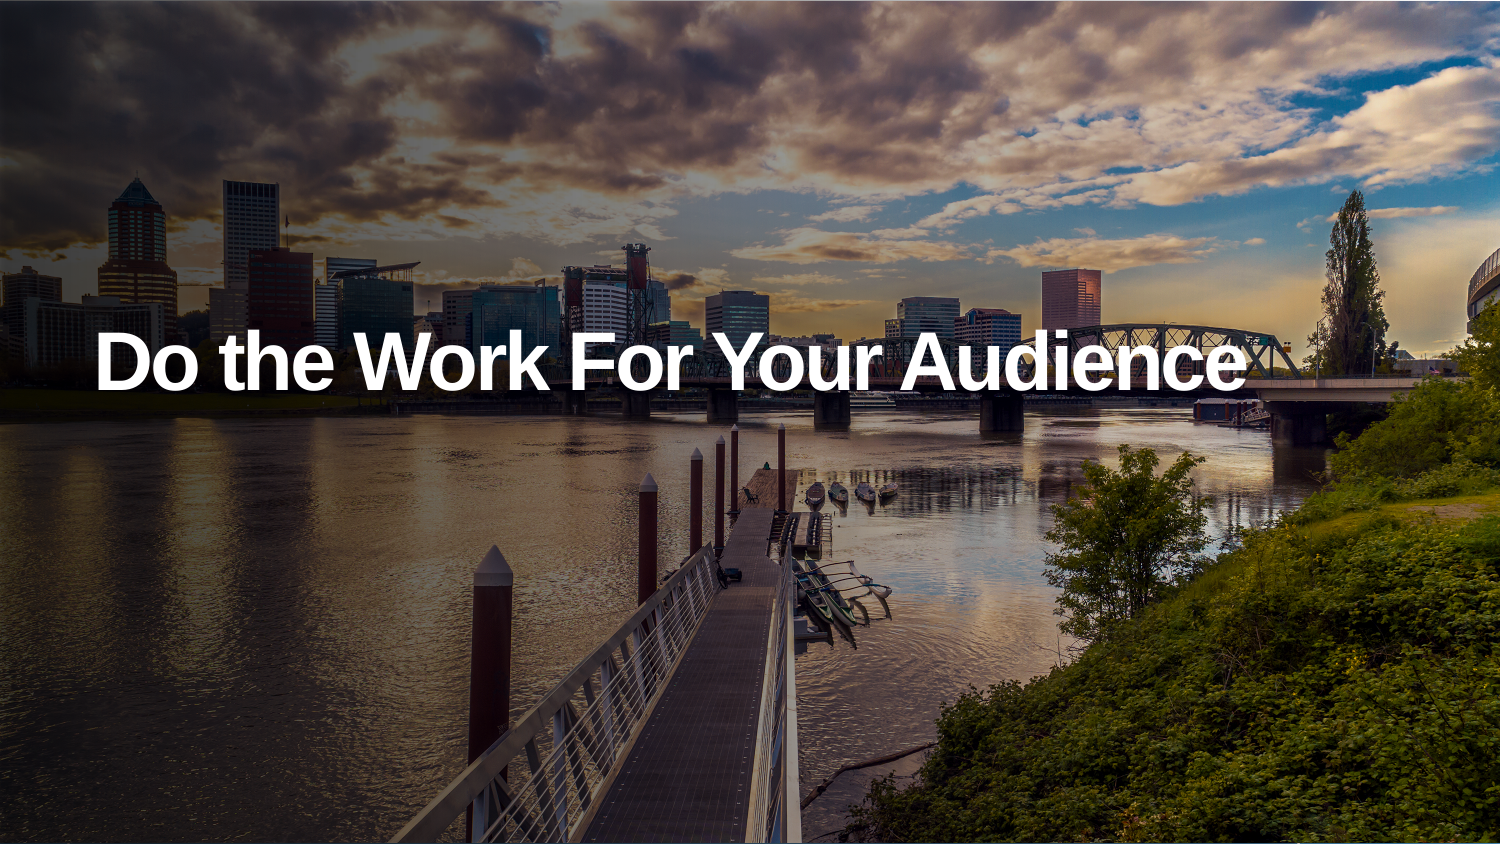

8
# Do the Work For Your Audience